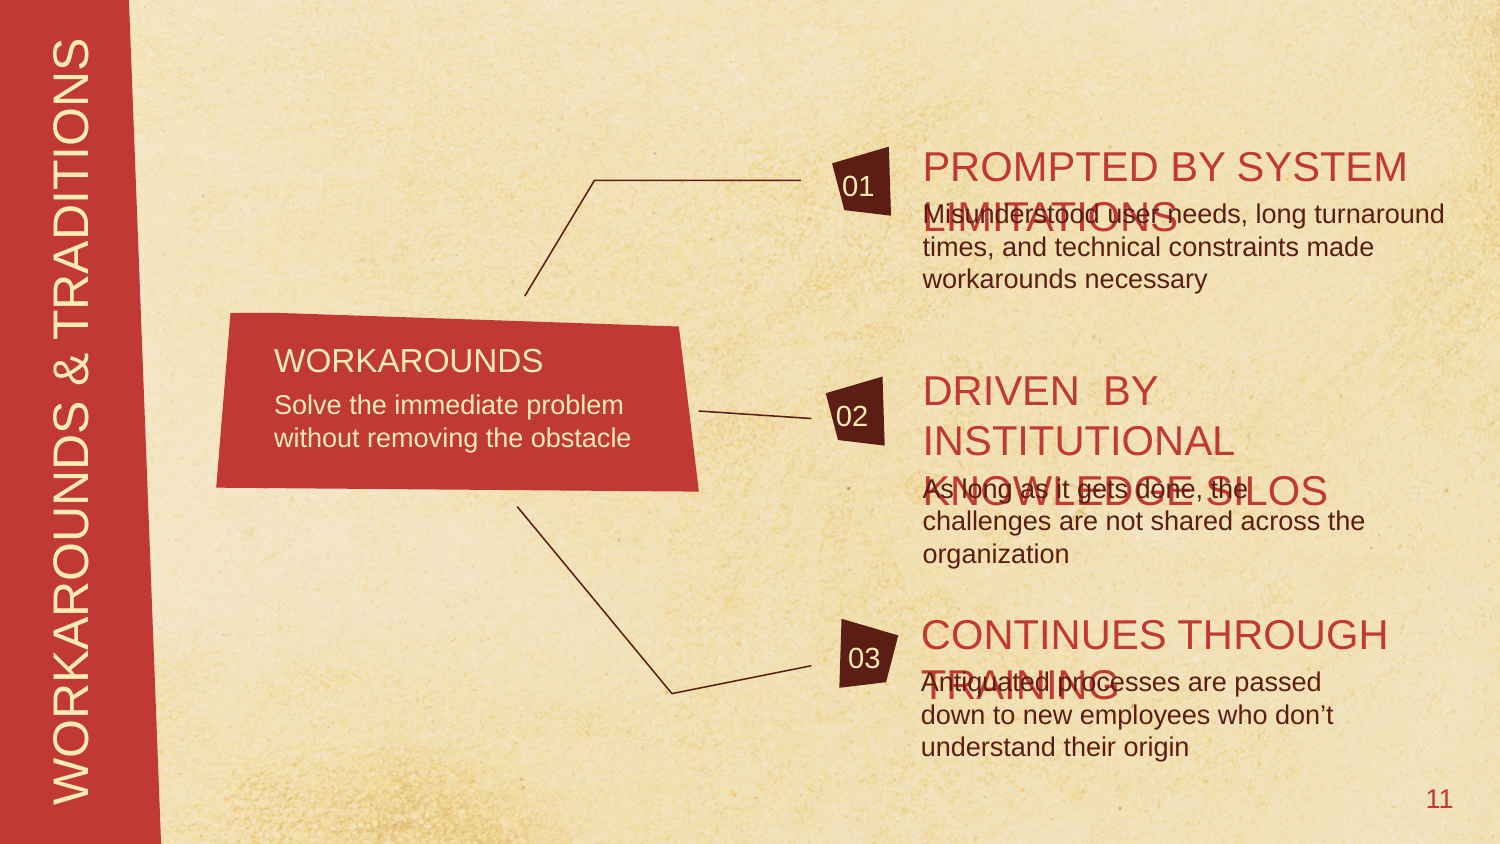

PROMPTED BY SYSTEM LIMITATIONS

01

Misunderstood user needs, long turnaround times, and technical constraints made workarounds necessary

WORKAROUNDS
DRIVEN  BY INSTITUTIONAL KNOWLEDGE SILOS
# WORKAROUNDS & TRADITIONS

02
Solve the immediate problem without removing the obstacle

As long as it gets done, the challenges are not shared across the organization

CONTINUES THROUGH TRAINING

03
Antiquated processes are passed down to new employees who don’t understand their origin
11